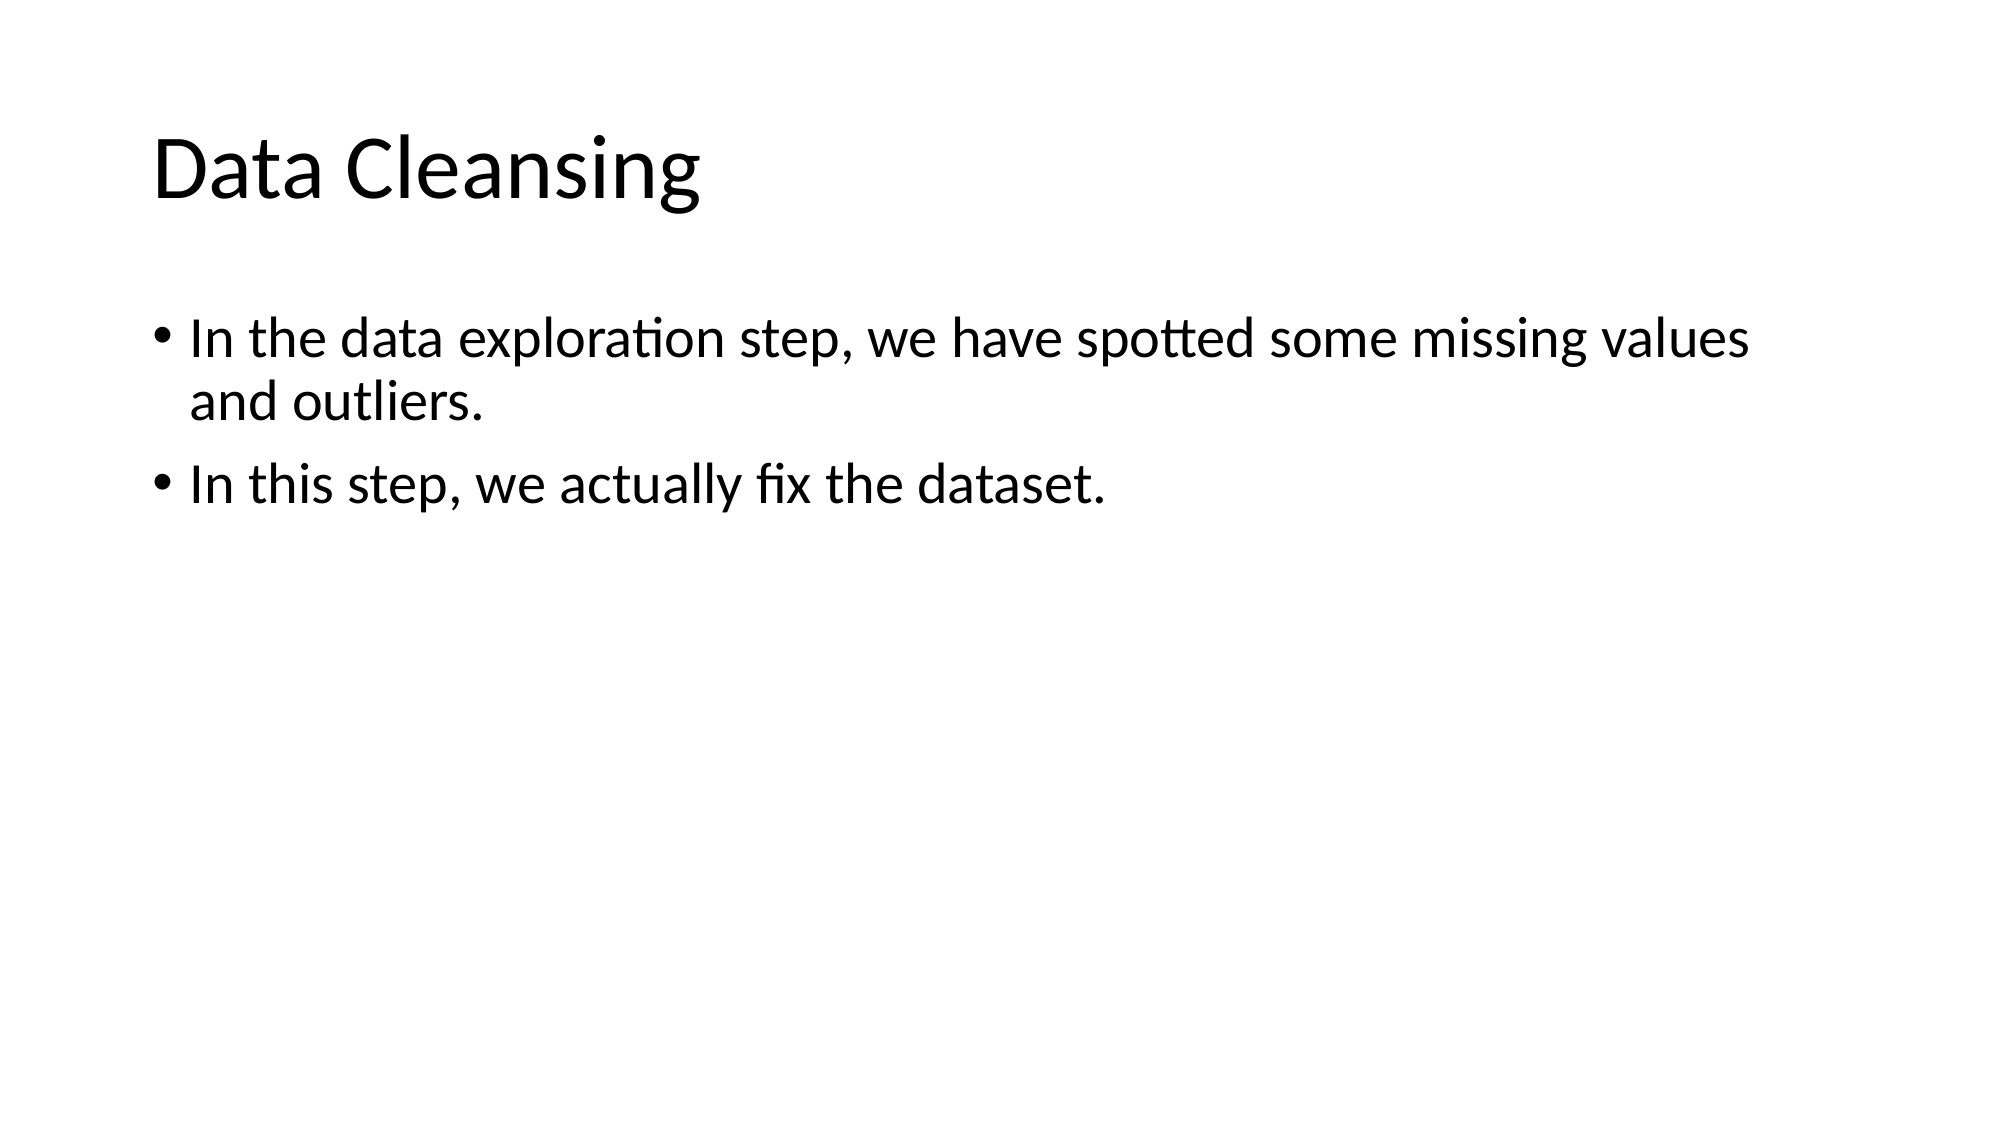

# Data Cleansing
In the data exploration step, we have spotted some missing values and outliers.
In this step, we actually fix the dataset.